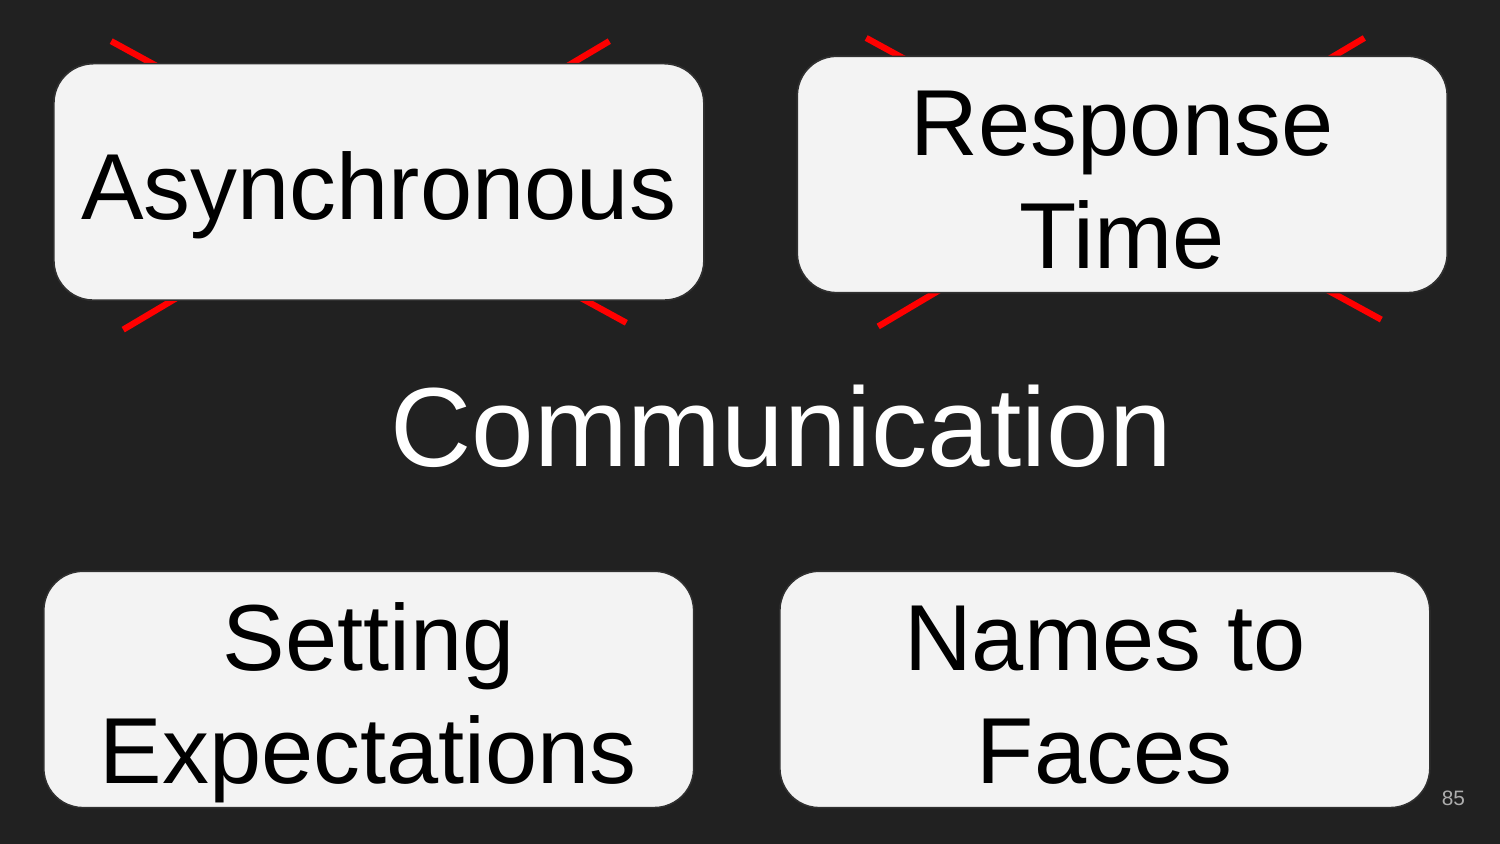

Reach Time
Response Time
Synchronous
Asynchronous
# Communication
Setting Expectations
Names to Faces
85